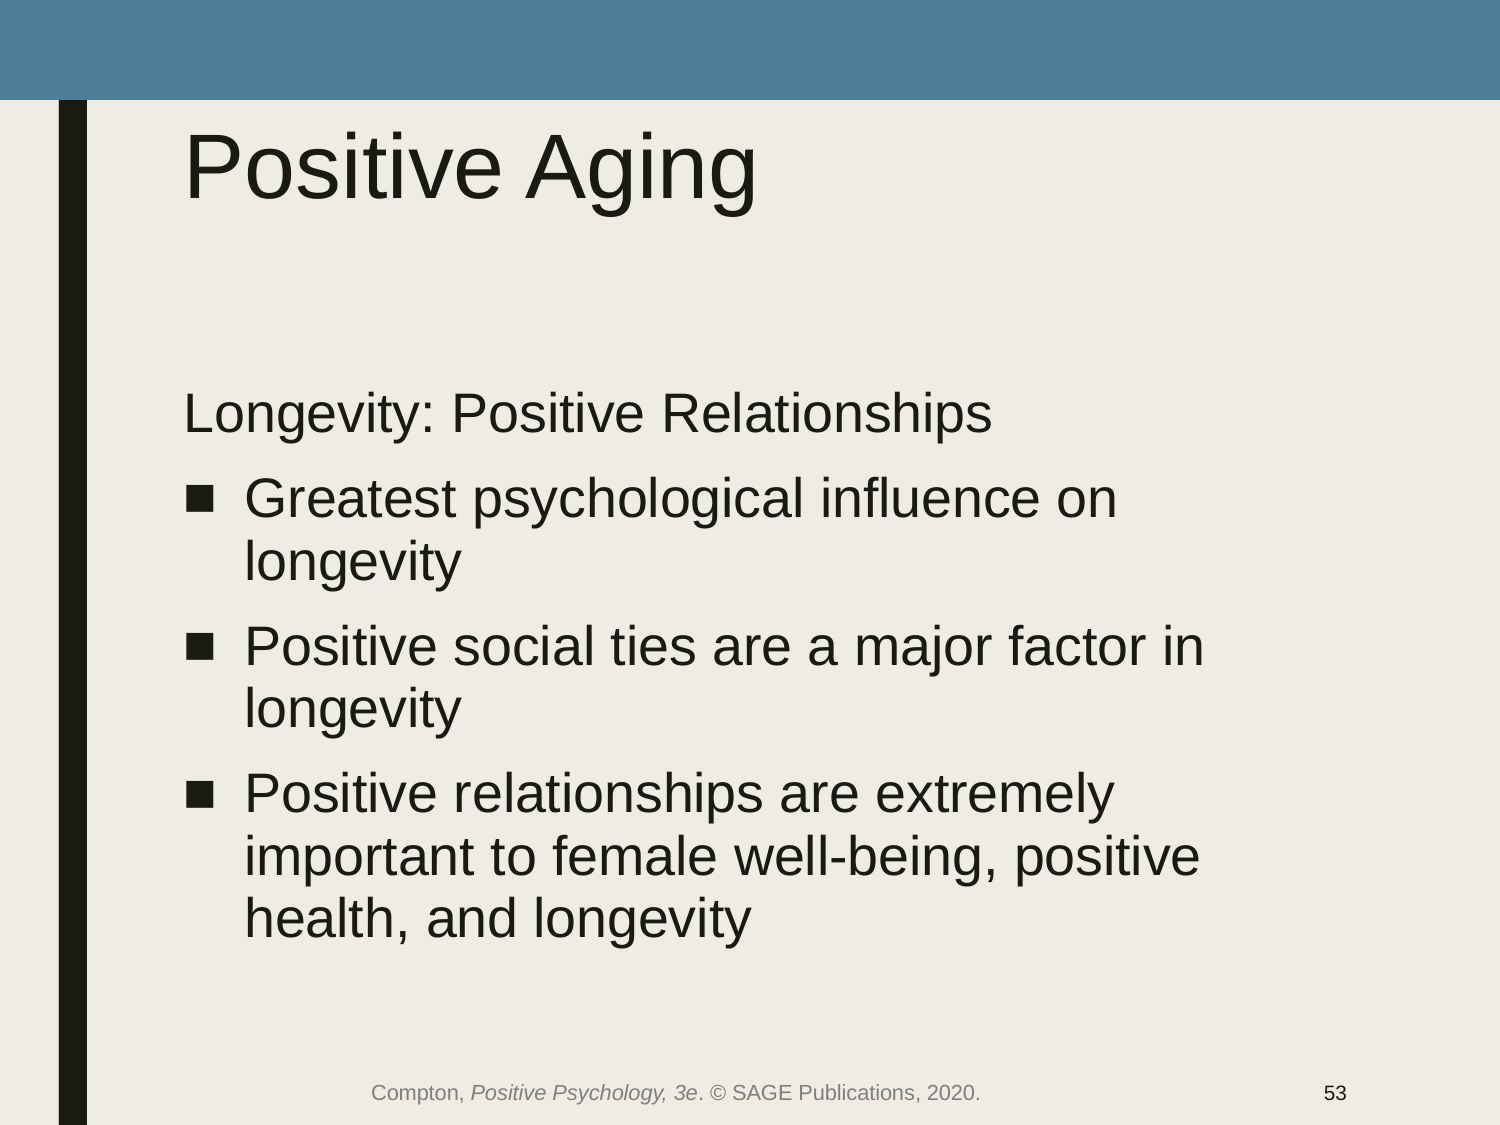

# Positive Aging
Longevity: Positive Relationships
Greatest psychological influence on longevity
Positive social ties are a major factor in longevity
Positive relationships are extremely important to female well-being, positive health, and longevity

Compton, Positive Psychology, 3e. © SAGE Publications, 2020.
53